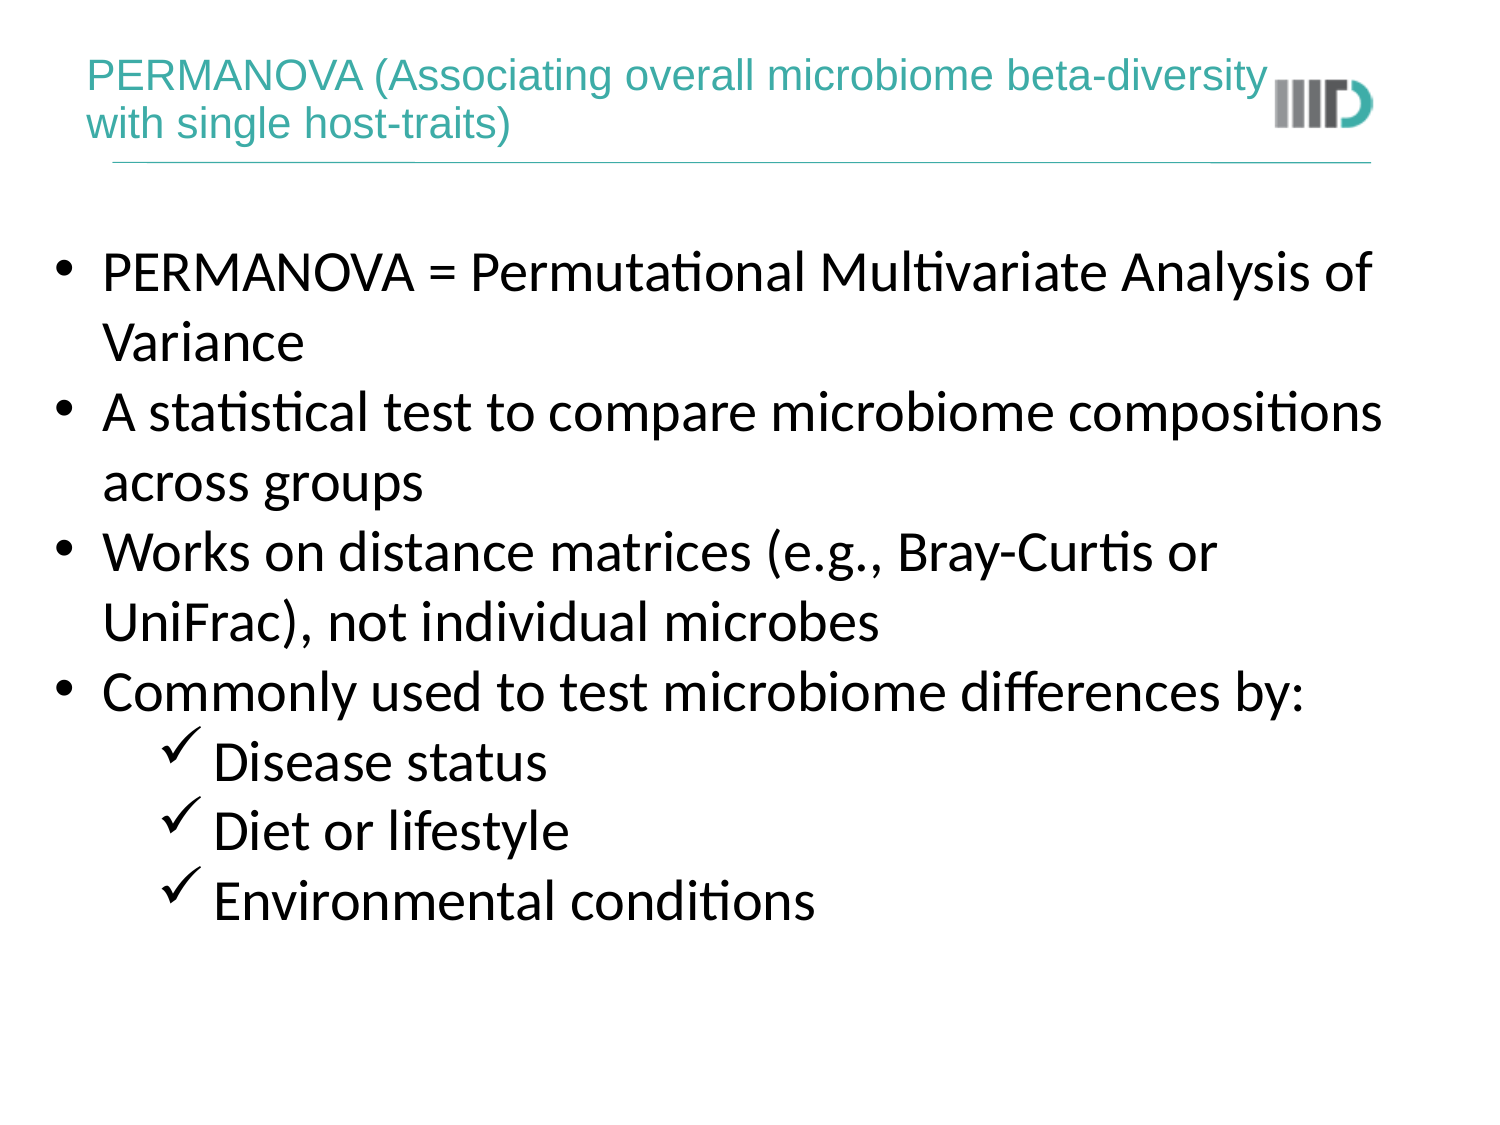

# PERMANOVA (Associating overall microbiome beta-diversity with single host-traits)
PERMANOVA = Permutational Multivariate Analysis of Variance
A statistical test to compare microbiome compositions across groups
Works on distance matrices (e.g., Bray-Curtis or UniFrac), not individual microbes
Commonly used to test microbiome differences by:
Disease status
Diet or lifestyle
Environmental conditions